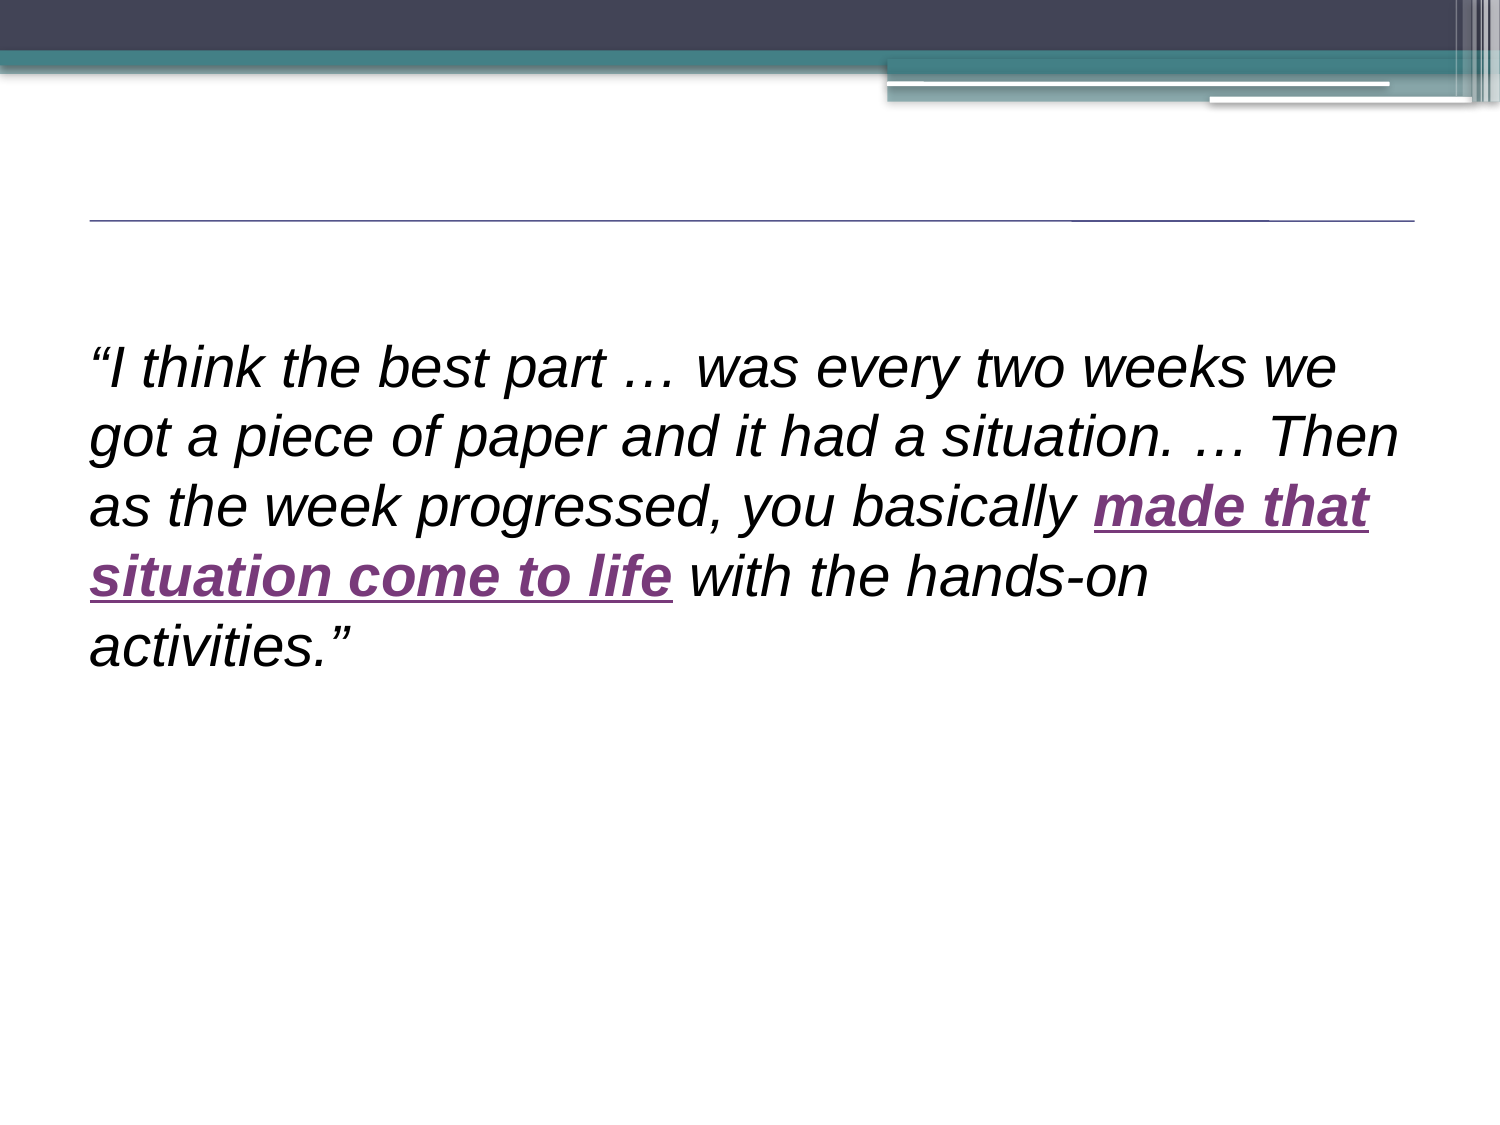

“I think the best part … was every two weeks we got a piece of paper and it had a situation. … Then as the week progressed, you basically made that situation come to life with the hands-on activities.”